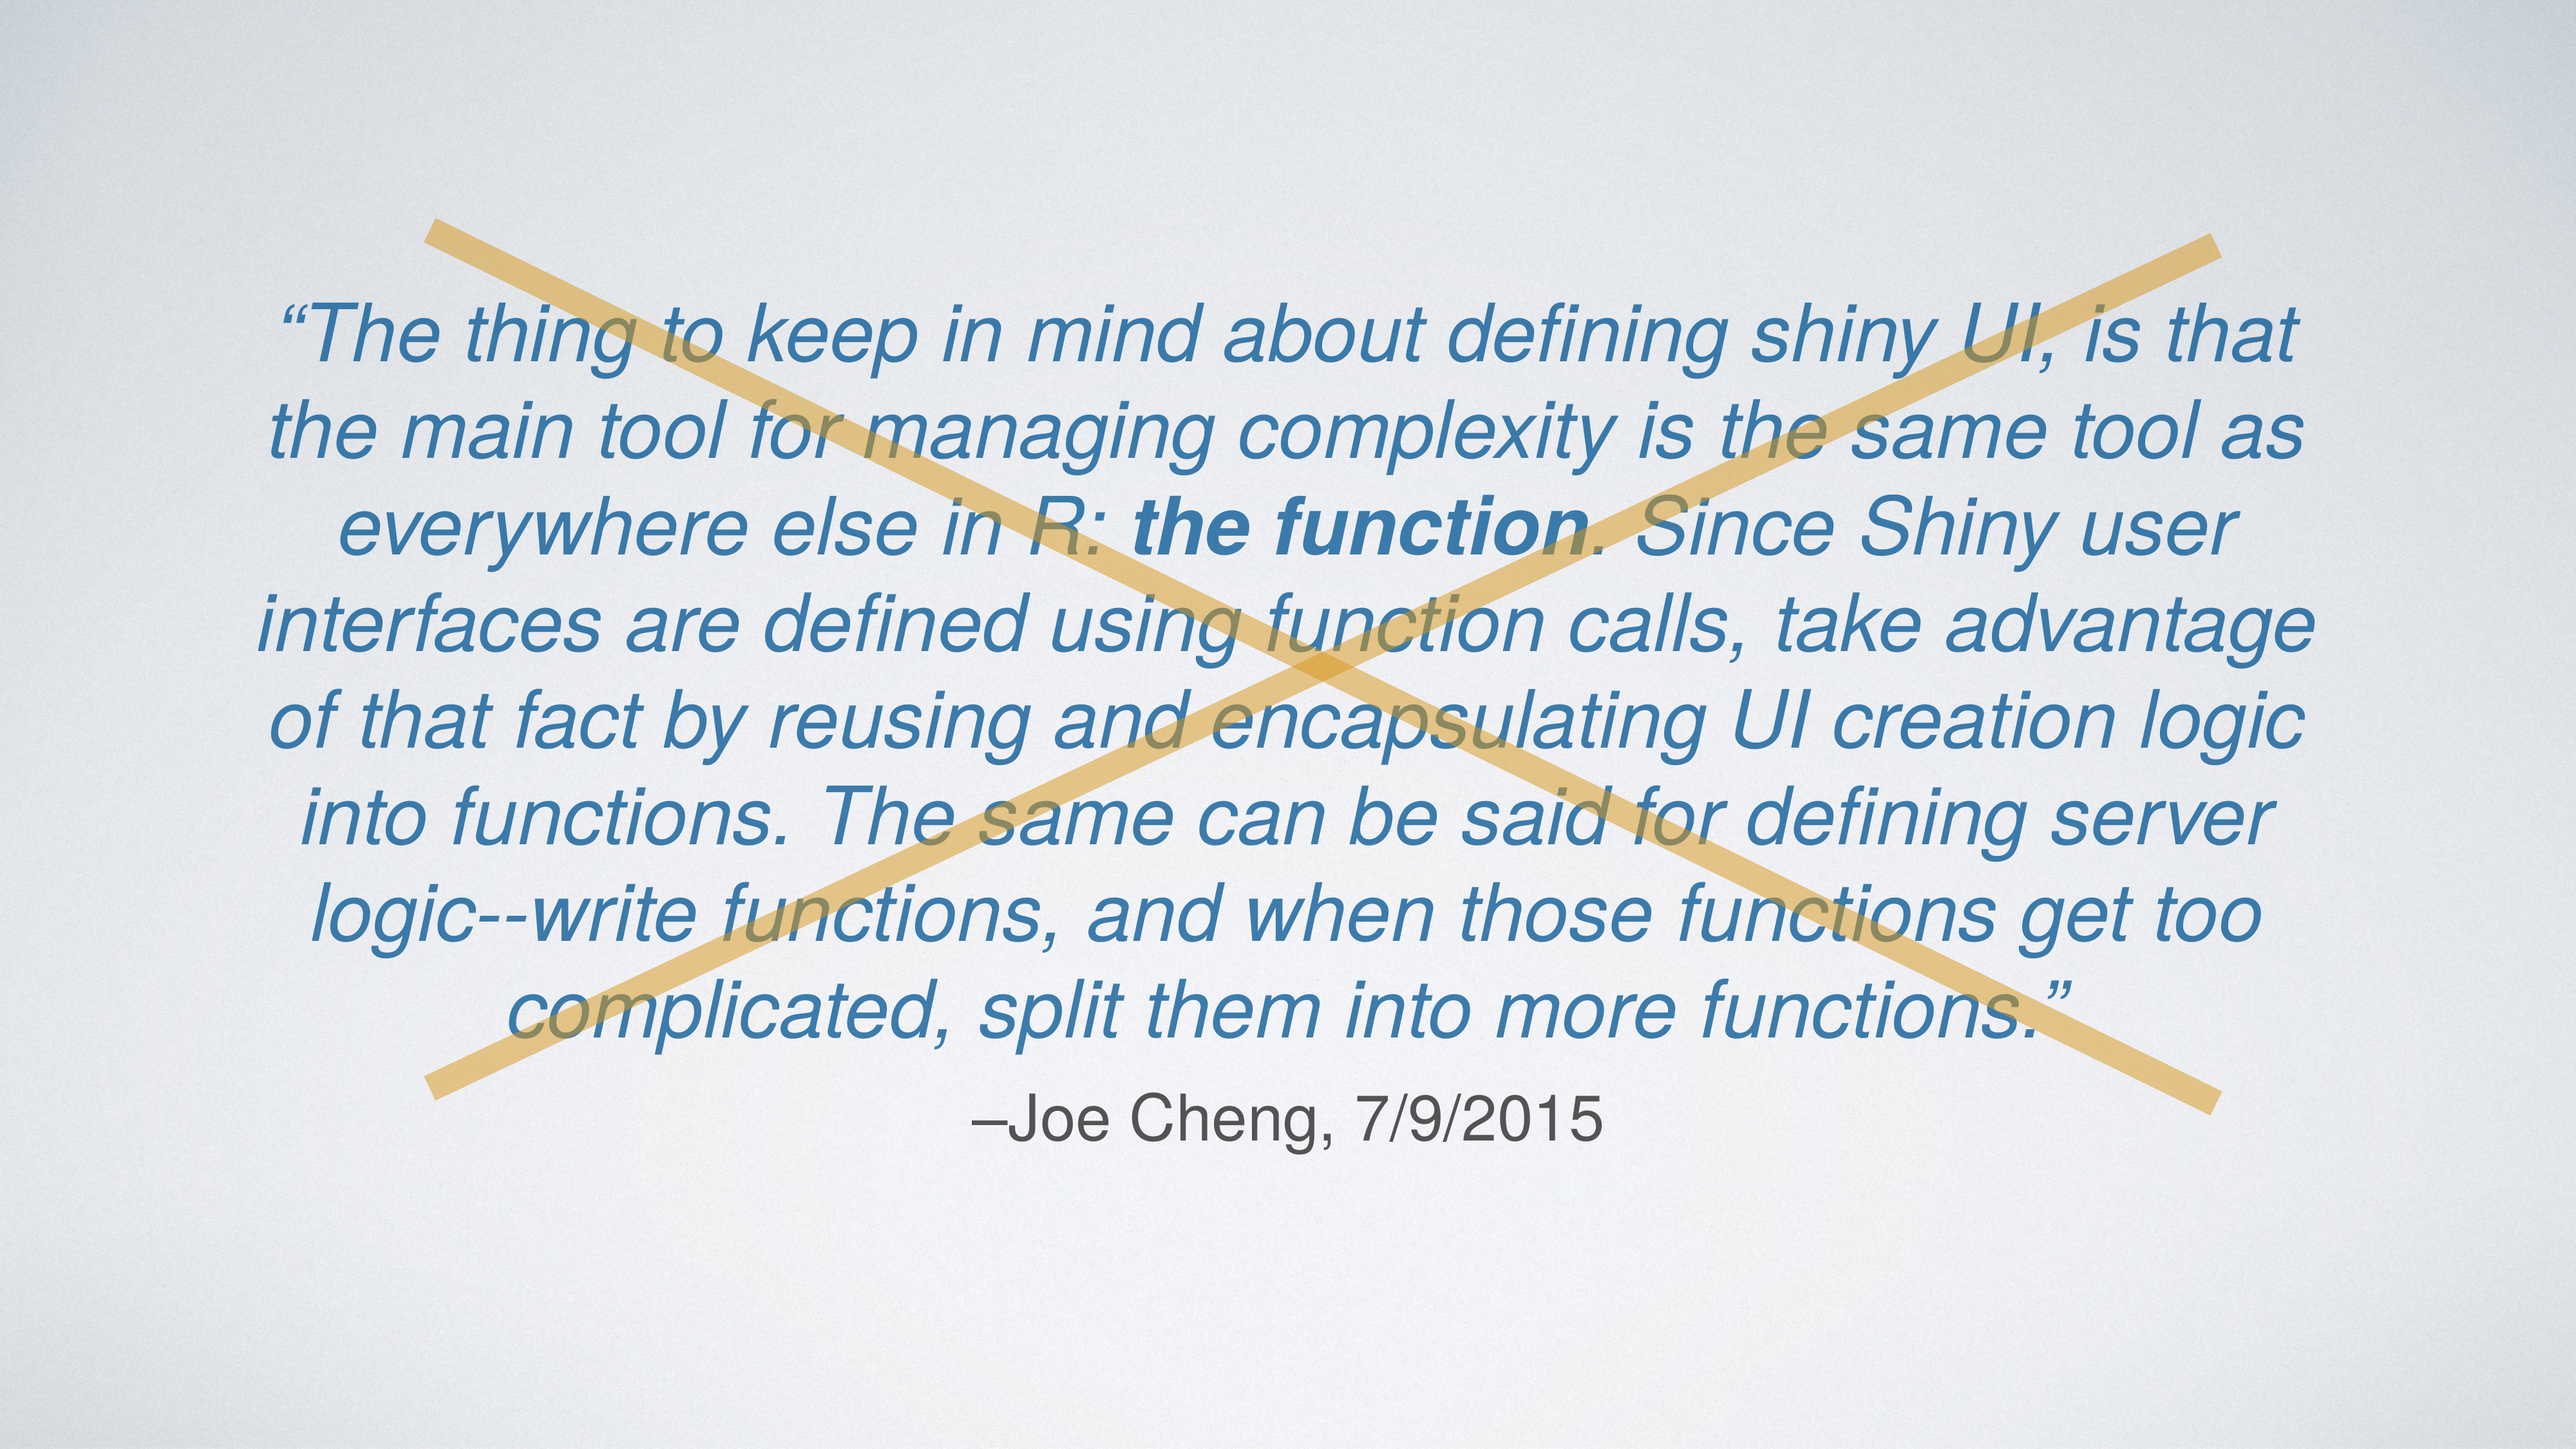

“The thing to keep in mind about defining shiny UI, is that the main tool for managing complexity is the same tool as everywhere else in R: the function. Since Shiny user interfaces are defined using function calls, take advantage of that fact by reusing and encapsulating UI creation logic into functions. The same can be said for defining server logic--write functions, and when those functions get too complicated, split them into more functions.”

–Joe Cheng, 7/9/2015